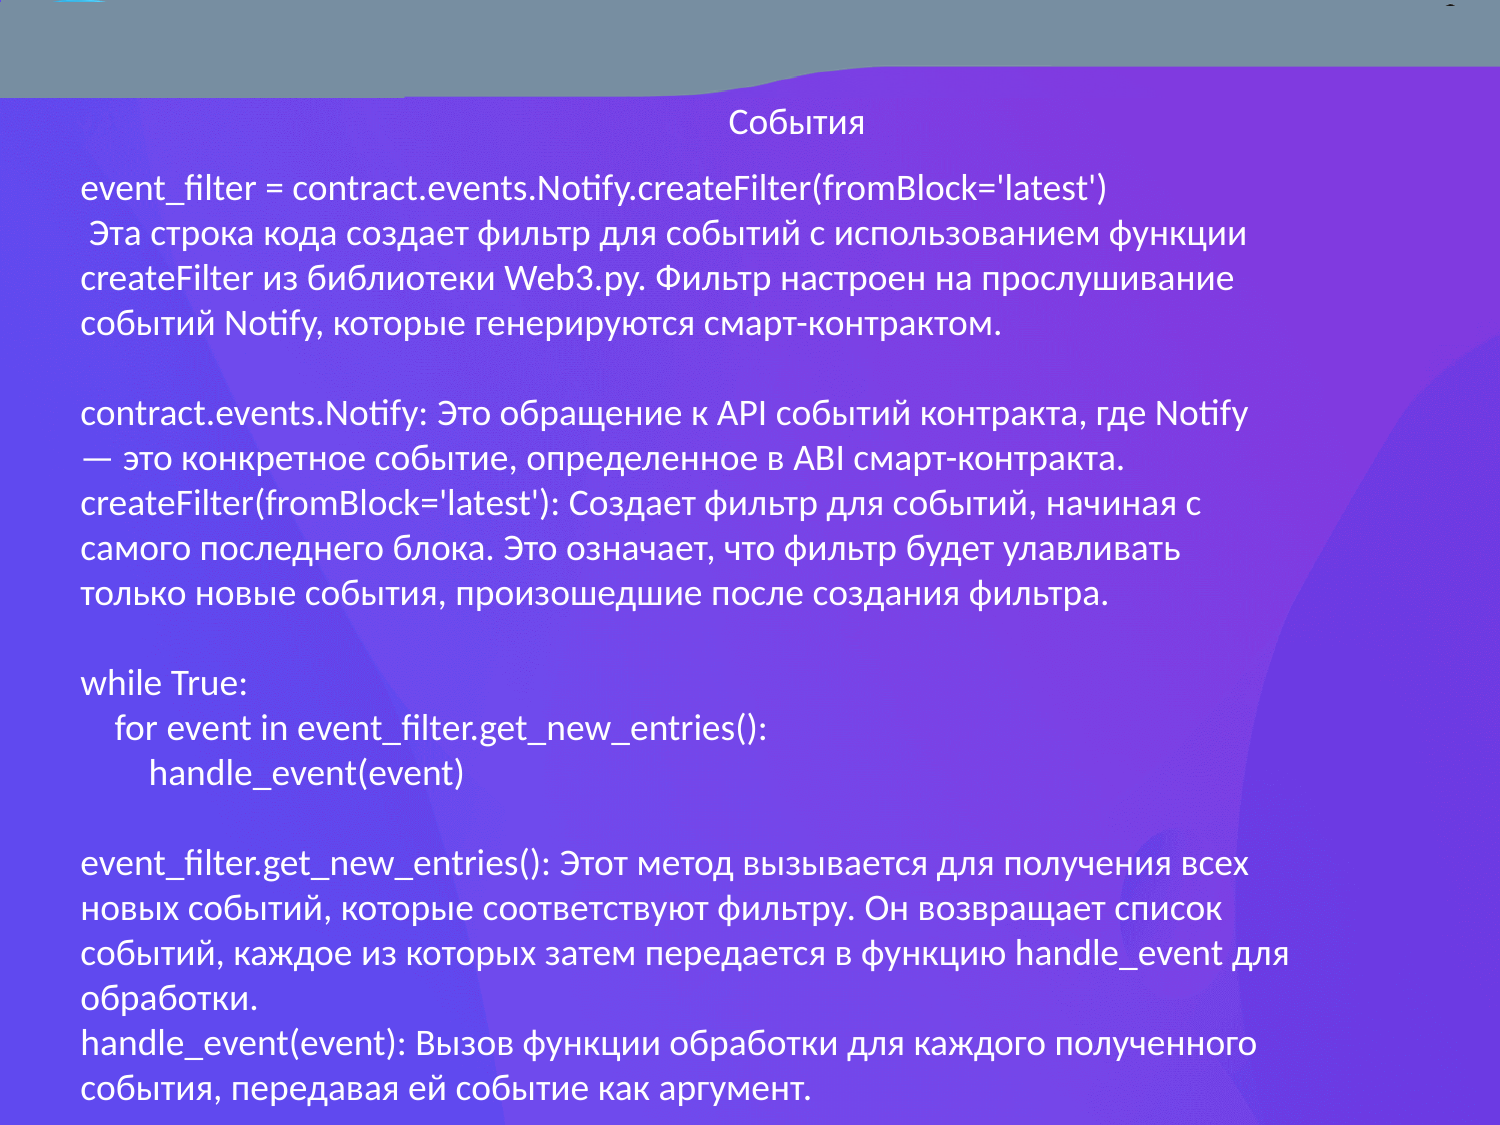

События
event_filter = contract.events.Notify.createFilter(fromBlock='latest')
 Эта строка кода создает фильтр для событий с использованием функции createFilter из библиотеки Web3.py. Фильтр настроен на прослушивание событий Notify, которые генерируются смарт-контрактом.

contract.events.Notify: Это обращение к API событий контракта, где Notify — это конкретное событие, определенное в ABI смарт-контракта.
createFilter(fromBlock='latest'): Создает фильтр для событий, начиная с самого последнего блока. Это означает, что фильтр будет улавливать только новые события, произошедшие после создания фильтра.

while True:
    for event in event_filter.get_new_entries():
        handle_event(event)
event_filter.get_new_entries(): Этот метод вызывается для получения всех новых событий, которые соответствуют фильтру. Он возвращает список событий, каждое из которых затем передается в функцию handle_event для обработки.
handle_event(event): Вызов функции обработки для каждого полученного события, передавая ей событие как аргумент.